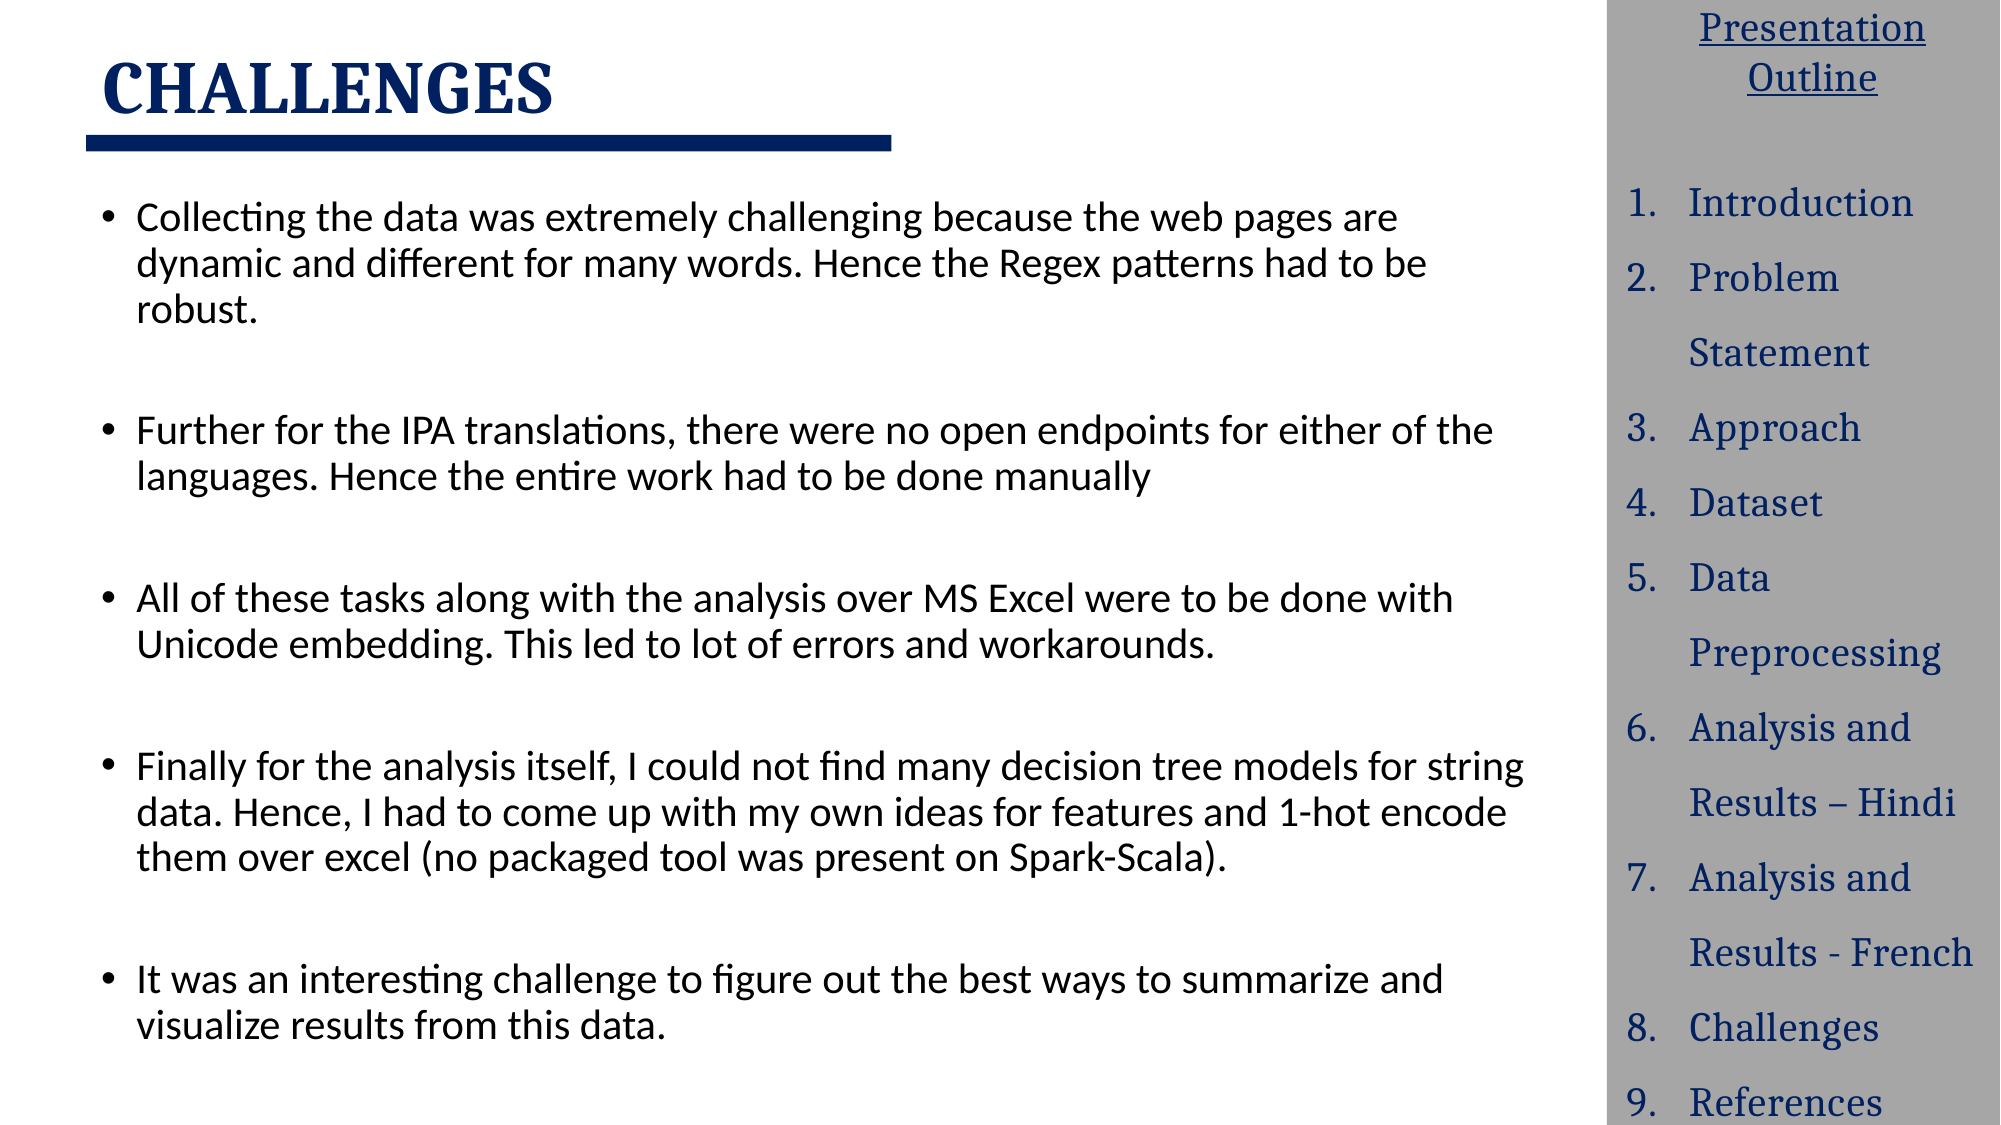

CHALLENGES
Collecting the data was extremely challenging because the web pages are dynamic and different for many words. Hence the Regex patterns had to be robust.

Further for the IPA translations, there were no open endpoints for either of the languages. Hence the entire work had to be done manually

All of these tasks along with the analysis over MS Excel were to be done with Unicode embedding. This led to lot of errors and workarounds.

Finally for the analysis itself, I could not find many decision tree models for string data. Hence, I had to come up with my own ideas for features and 1-hot encode them over excel (no packaged tool was present on Spark-Scala).

It was an interesting challenge to figure out the best ways to summarize and visualize results from this data.